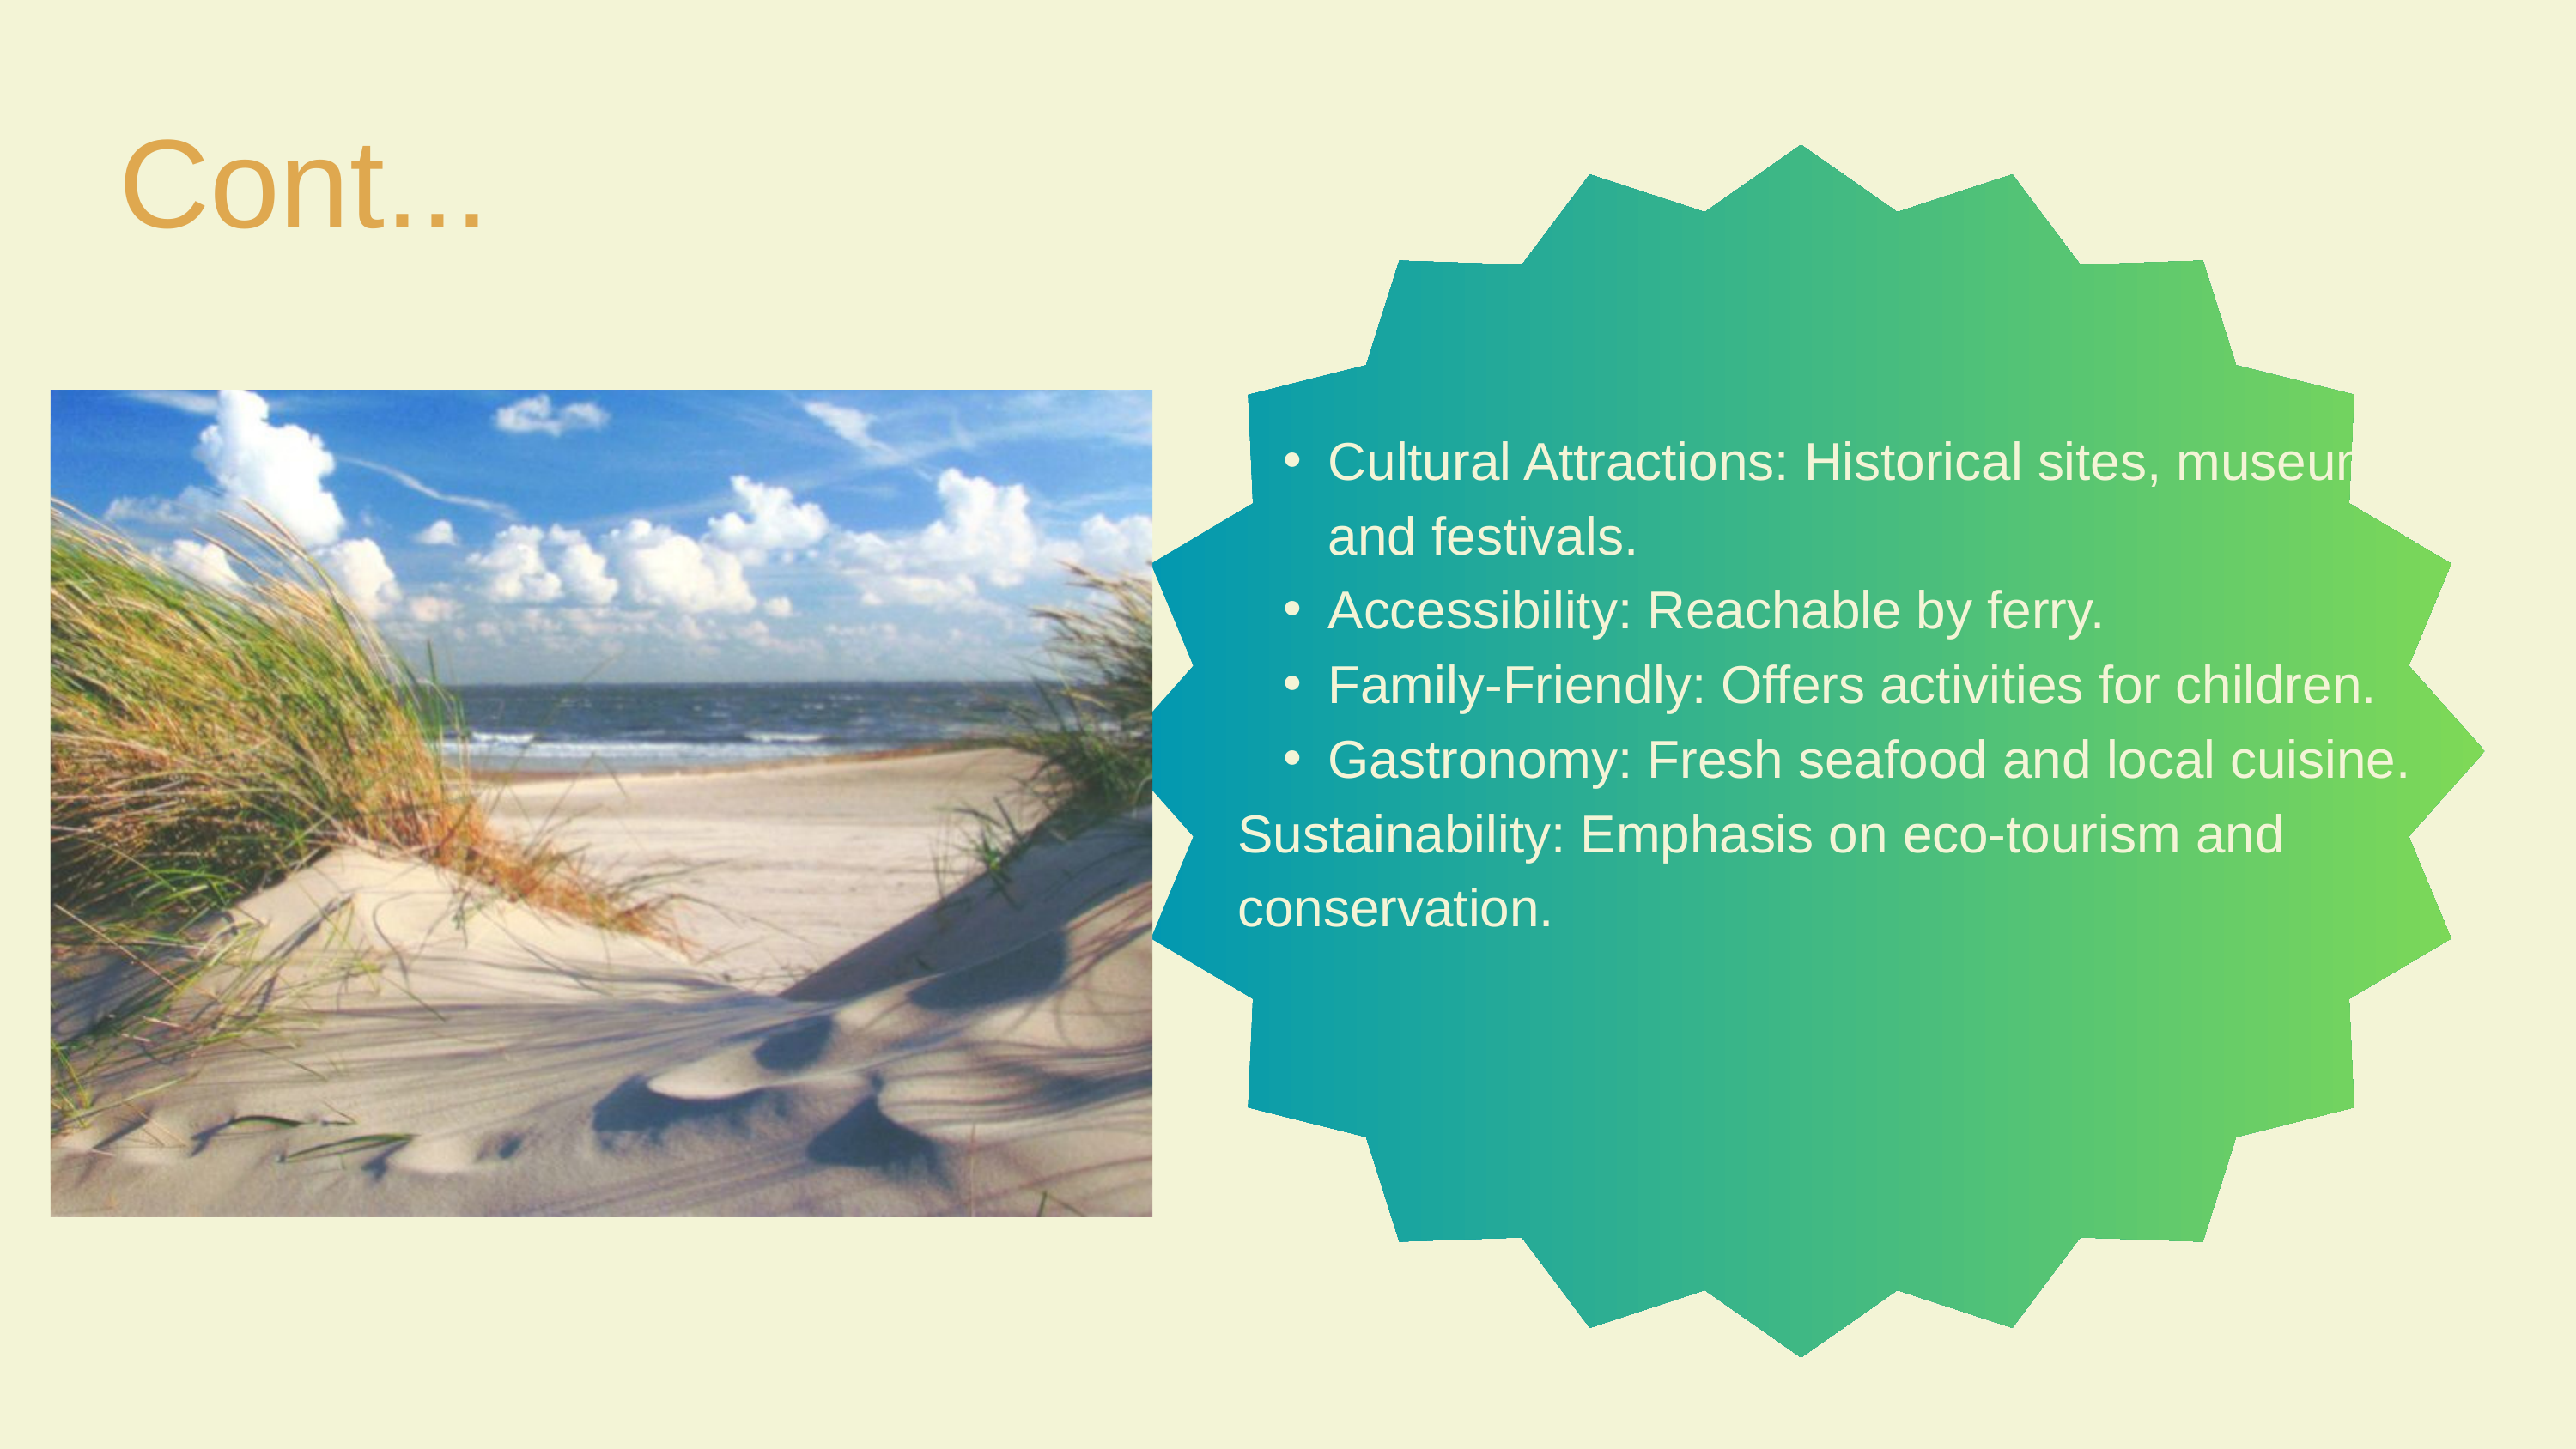

Cont...

Cultural Attractions: Historical sites, museums, and festivals.
Accessibility: Reachable by ferry.
Family-Friendly: Offers activities for children.
Gastronomy: Fresh seafood and local cuisine.
Sustainability: Emphasis on eco-tourism and conservation.